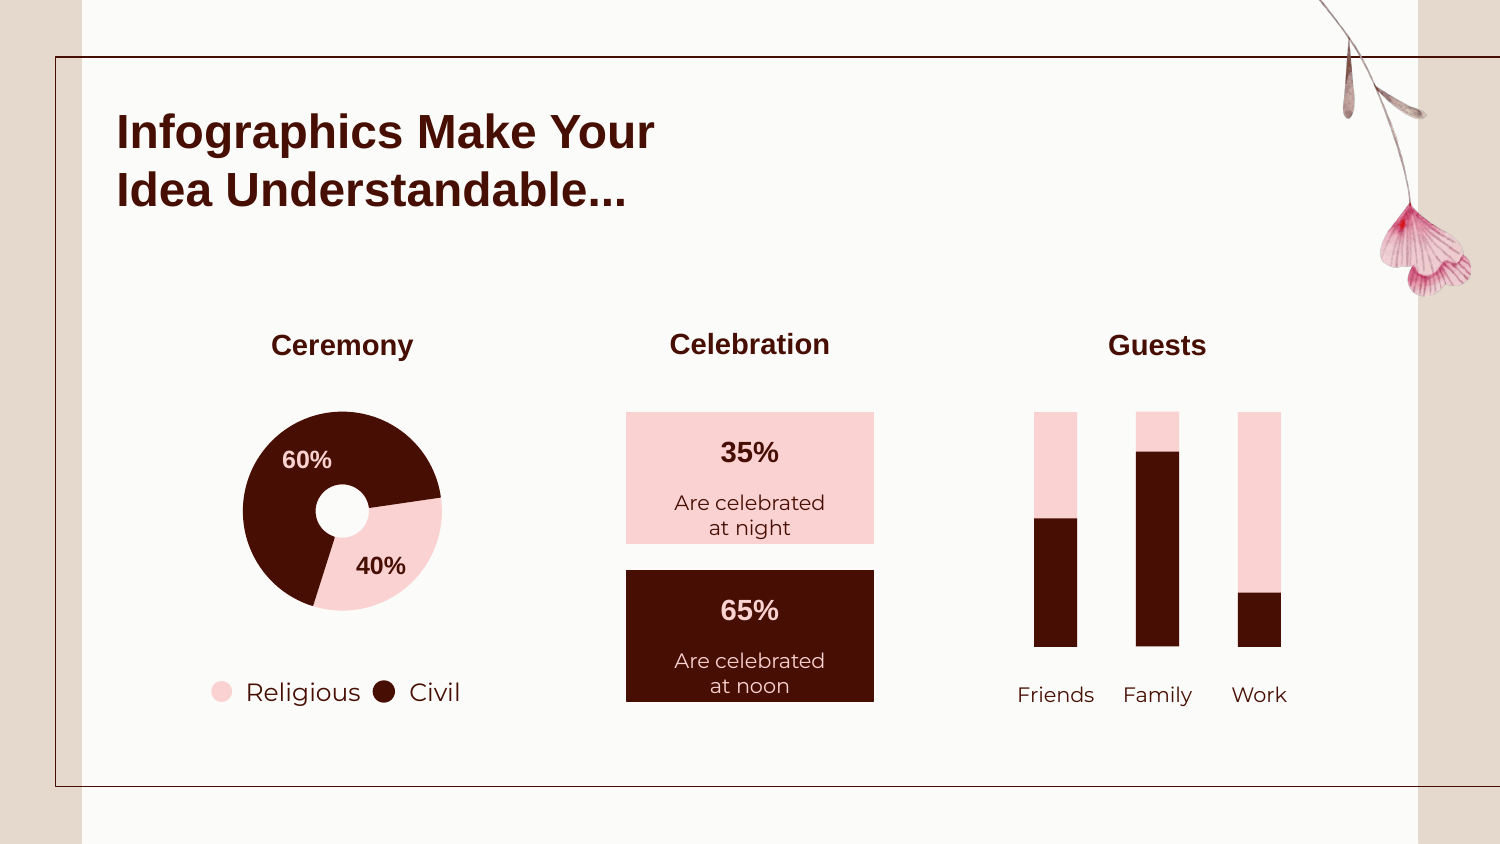

# Infographics Make Your Idea Understandable...
Celebration
Ceremony
Guests

35%
60%
Are celebrated at night
40%

65%
Are celebrated at noon
Religious
Civil
Friends
Family
Work